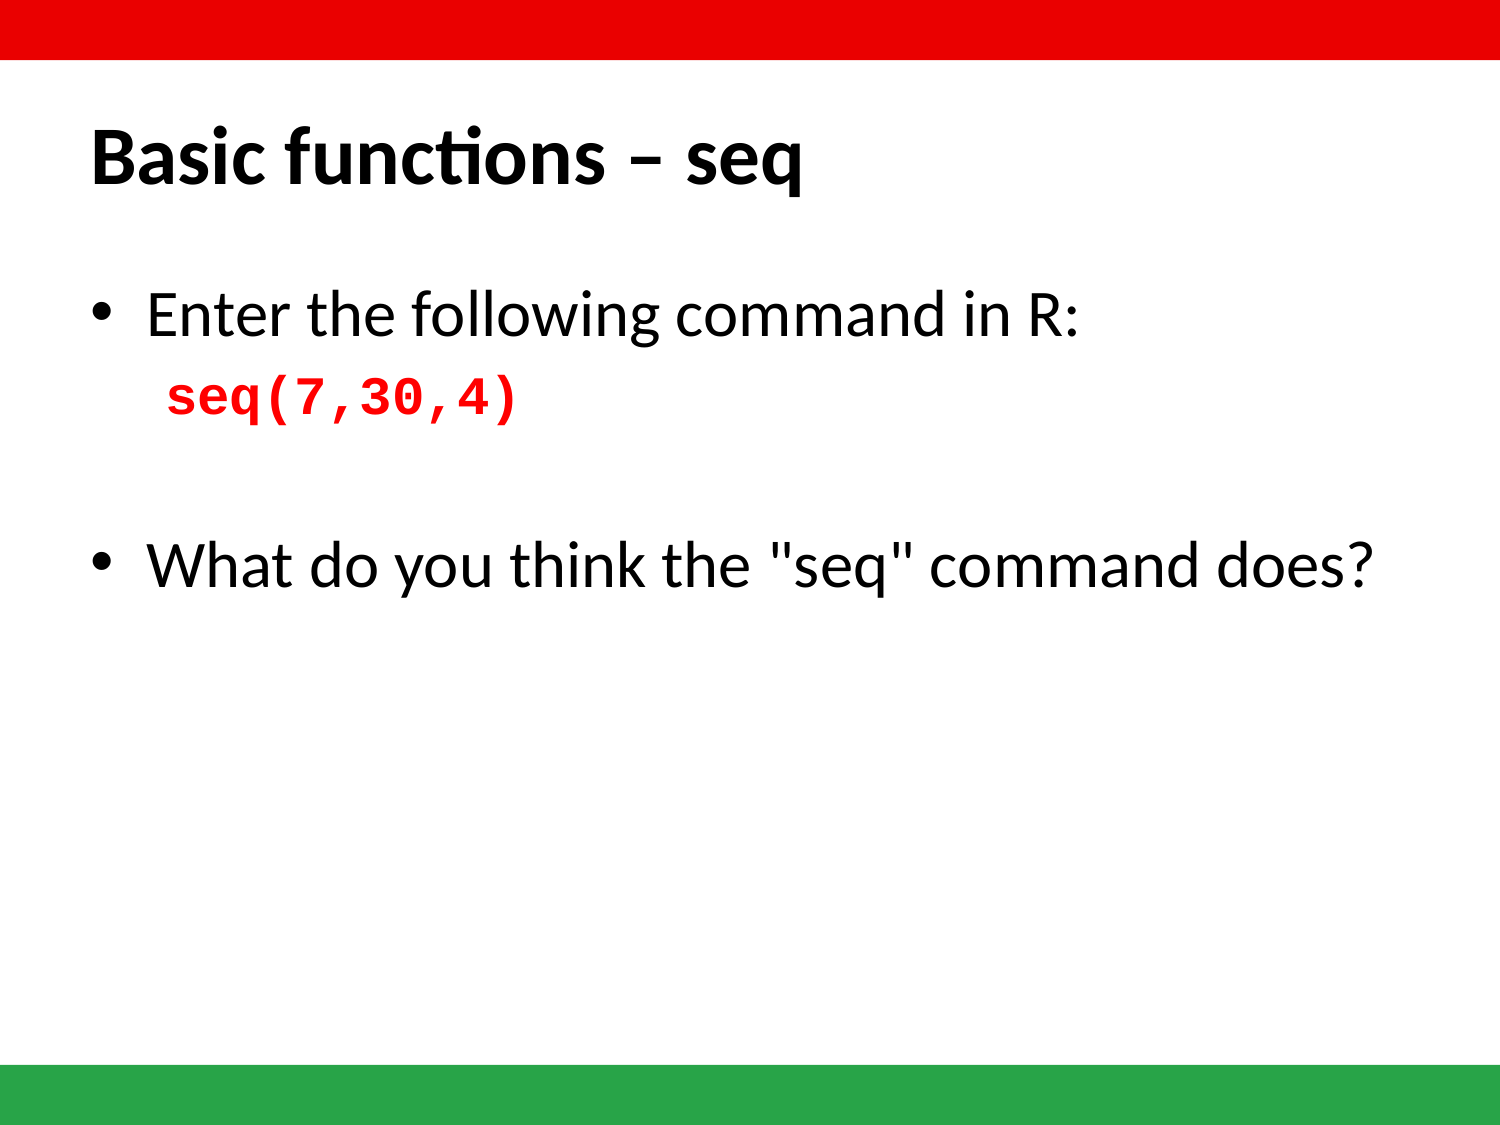

# Basic functions – seq
Enter the following command in R:
seq(7,30,4)

What do you think the "seq" command does?